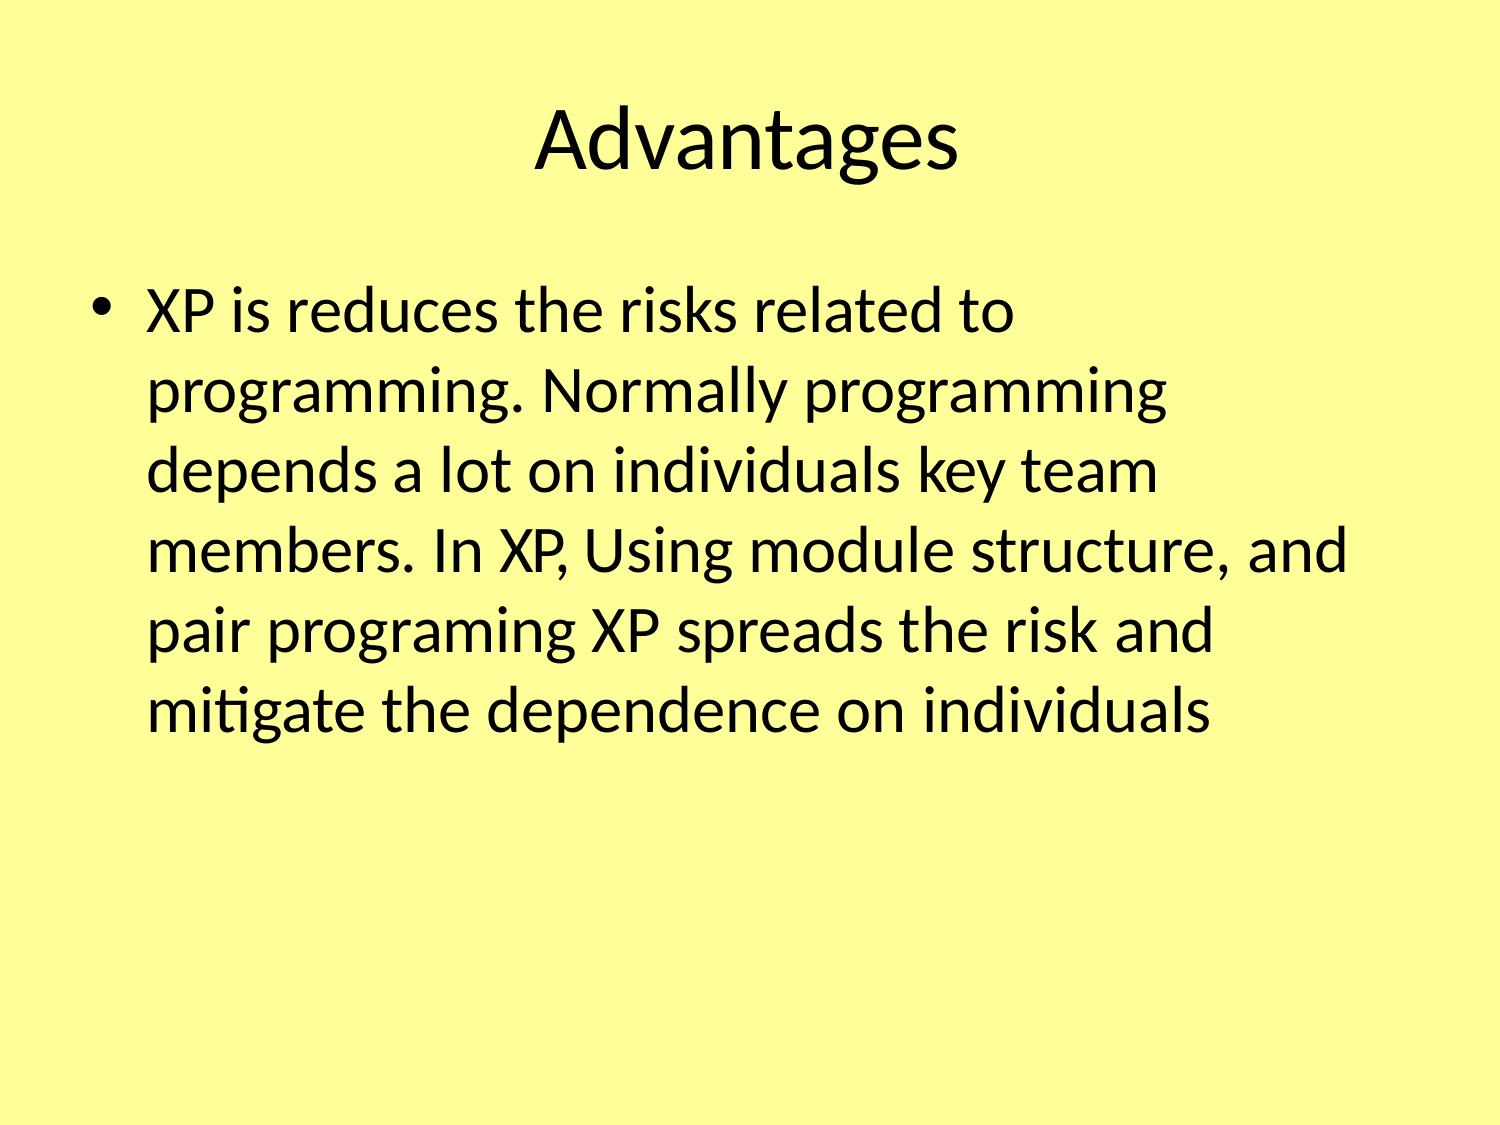

# Advantages
XP is reduces the risks related to  programming. Normally programming  depends a lot on individuals key team  members. In XP, Using module structure, and  pair programing XP spreads the risk and  mitigate the dependence on individuals